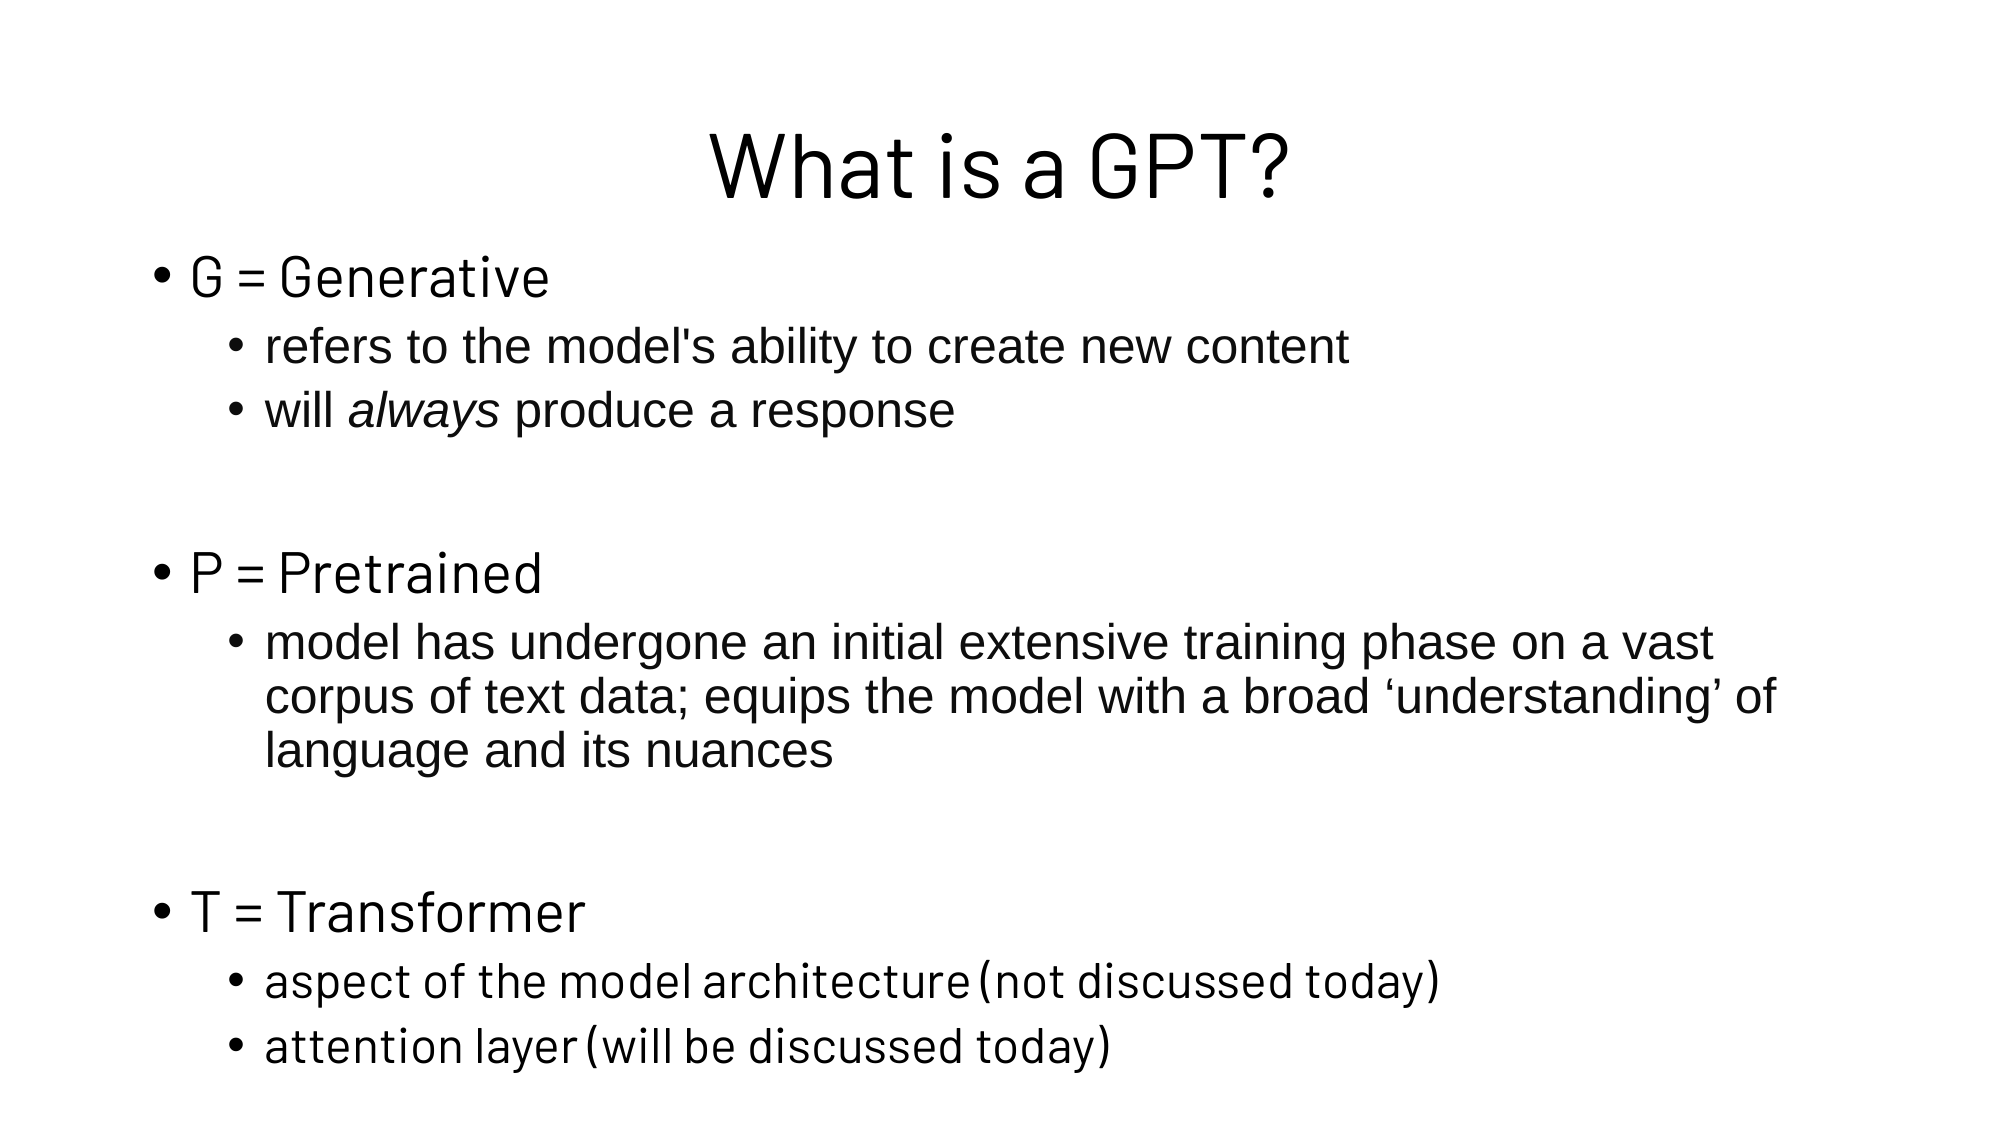

# What is a GPT?
G = Generative
refers to the model's ability to create new content
will always produce a response

P = Pretrained
model has undergone an initial extensive training phase on a vast corpus of text data; equips the model with a broad ‘understanding’ of language and its nuances

T = Transformer
aspect of the model architecture (not discussed today)
attention layer (will be discussed today)